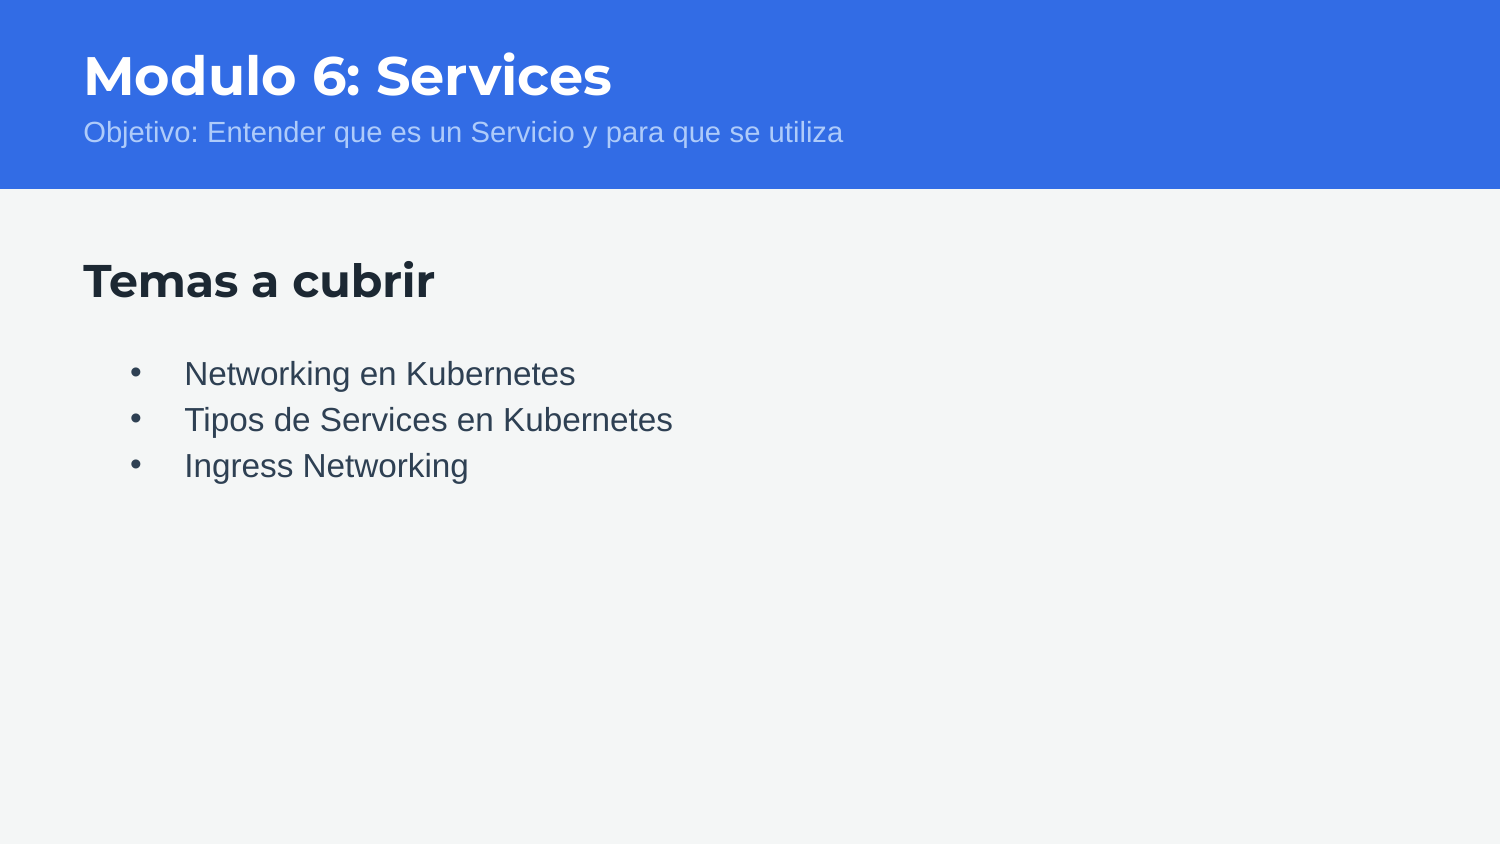

Modulo 6: Services
Objetivo: Entender que es un Servicio y para que se utiliza
Temas a cubrir
Networking en Kubernetes
Tipos de Services en Kubernetes
Ingress Networking